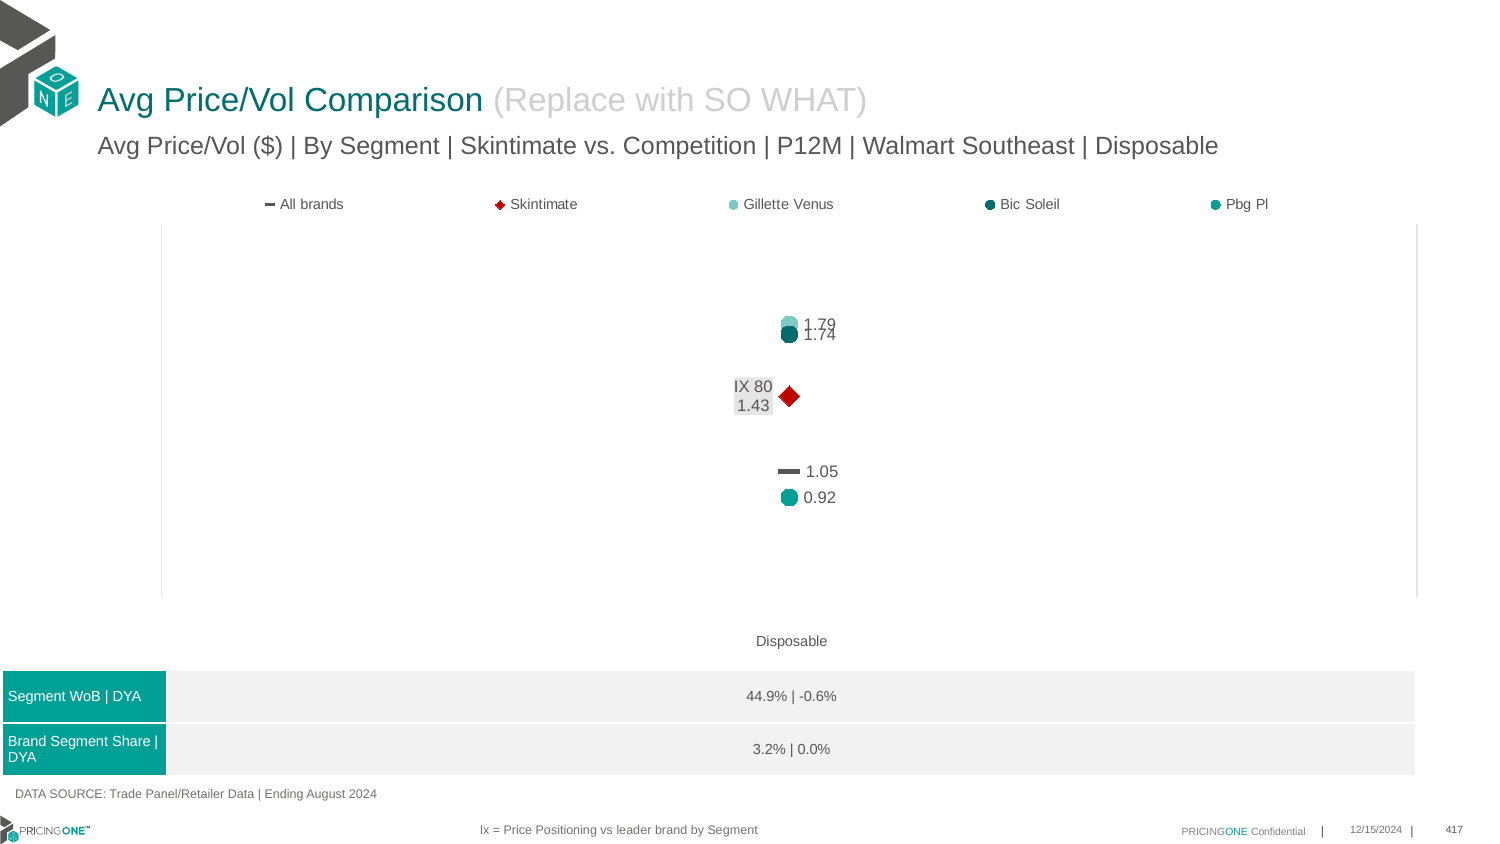

# Avg Price/Vol Comparison (Replace with SO WHAT)
Avg Price/Vol ($) | By Segment | Skintimate vs. Competition | P12M | Walmart Southeast | Disposable

### Chart

| Category | All brands | Skintimate | Gillette Venus | Bic Soleil | Pbg Pl |
|---|---|---|---|---|---|
| IX 80 | 1.05 | 1.43 | 1.79 | 1.74 | 0.92 |
|  | Disposable |
| --- | --- |
| Segment WoB | DYA | 44.9% | -0.6% |
| Brand Segment Share | DYA | 3.2% | 0.0% |
DATA SOURCE: Trade Panel/Retailer Data | Ending August 2024
Ix = Price Positioning vs leader brand by Segment
12/15/2024
417